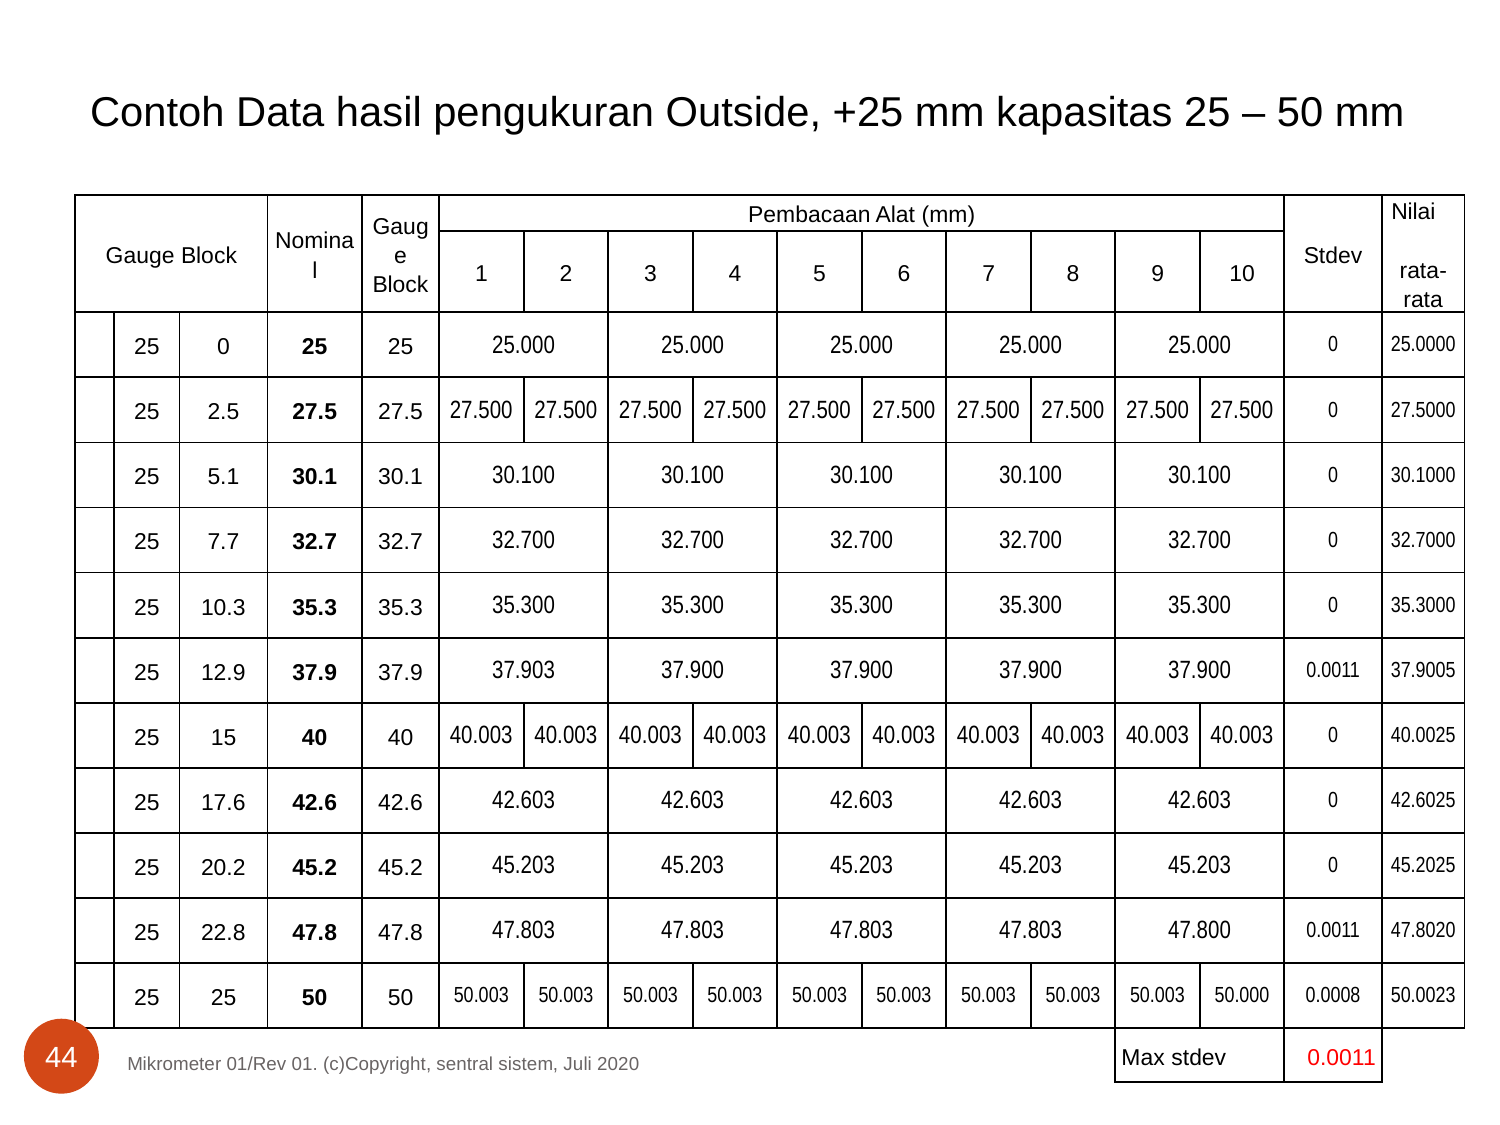

# Contoh Data hasil pengukuran Outside, +25 mm kapasitas 25 – 50 mm
|  |  |  |  |  |  |  |  |  |  |  |  |  |  |  |  |  |  |  |  |
| --- | --- | --- | --- | --- | --- | --- | --- | --- | --- | --- | --- | --- | --- | --- | --- | --- | --- | --- | --- |
| Gauge Block |  |  |  |  | Nominal | Gauge Block | Pembacaan Alat (mm) |  |  |  |  |  |  |  |  |  | Stdev | Nilai rata-rata |  |
|  |  |  |  |  |  |  | 1 | 2 | 3 | 4 | 5 | 6 | 7 | 8 | 9 | 10 |  |  |  |
|  | 25 |  | 0 |  | 25 | 25 | 25.000 |  | 25.000 |  | 25.000 |  | 25.000 |  | 25.000 |  | 0 | 25.0000 |  |
|  | 25 |  | 2.5 |  | 27.5 | 27.5 | 27.500 | 27.500 | 27.500 | 27.500 | 27.500 | 27.500 | 27.500 | 27.500 | 27.500 | 27.500 | 0 | 27.5000 |  |
|  | 25 |  | 5.1 |  | 30.1 | 30.1 | 30.100 |  | 30.100 |  | 30.100 |  | 30.100 |  | 30.100 |  | 0 | 30.1000 |  |
|  | 25 |  | 7.7 |  | 32.7 | 32.7 | 32.700 |  | 32.700 |  | 32.700 |  | 32.700 |  | 32.700 |  | 0 | 32.7000 |  |
|  | 25 |  | 10.3 |  | 35.3 | 35.3 | 35.300 |  | 35.300 |  | 35.300 |  | 35.300 |  | 35.300 |  | 0 | 35.3000 |  |
|  | 25 |  | 12.9 |  | 37.9 | 37.9 | 37.903 |  | 37.900 |  | 37.900 |  | 37.900 |  | 37.900 |  | 0.0011 | 37.9005 |  |
|  | 25 |  | 15 |  | 40 | 40 | 40.003 | 40.003 | 40.003 | 40.003 | 40.003 | 40.003 | 40.003 | 40.003 | 40.003 | 40.003 | 0 | 40.0025 |  |
|  | 25 |  | 17.6 |  | 42.6 | 42.6 | 42.603 |  | 42.603 |  | 42.603 |  | 42.603 |  | 42.603 |  | 0 | 42.6025 |  |
|  | 25 |  | 20.2 |  | 45.2 | 45.2 | 45.203 |  | 45.203 |  | 45.203 |  | 45.203 |  | 45.203 |  | 0 | 45.2025 |  |
|  | 25 |  | 22.8 |  | 47.8 | 47.8 | 47.803 |  | 47.803 |  | 47.803 |  | 47.803 |  | 47.800 |  | 0.0011 | 47.8020 |  |
|  | 25 |  | 25 |  | 50 | 50 | 50.003 | 50.003 | 50.003 | 50.003 | 50.003 | 50.003 | 50.003 | 50.003 | 50.003 | 50.000 | 0.0008 | 50.0023 |  |
|  |  |  |  |  |  |  |  |  |  |  |  |  |  |  | Max stdev |  | 0.0011 |  |  |
44
Mikrometer 01/Rev 01. (c)Copyright, sentral sistem, Juli 2020